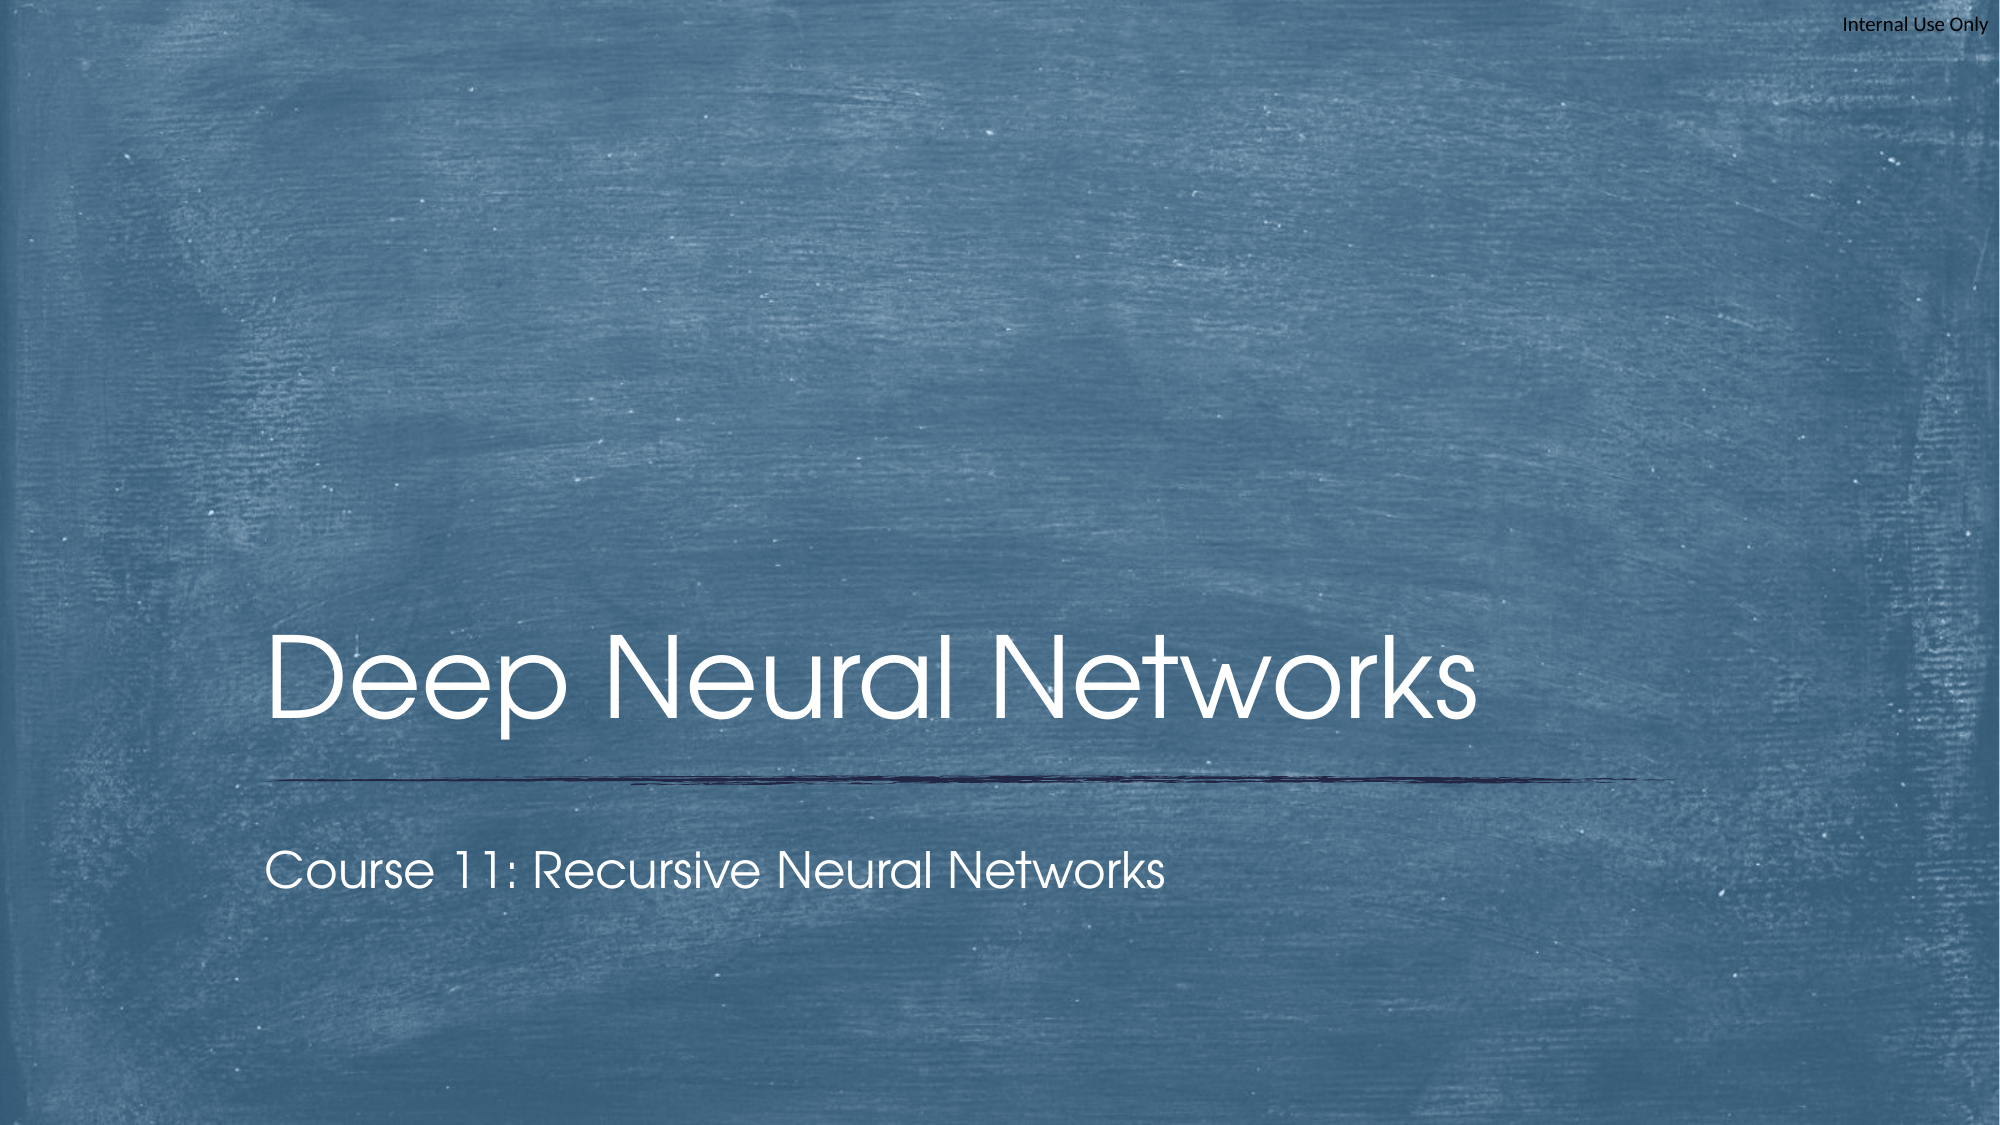

# Deep Neural Networks
Course 11: Recursive Neural Networks